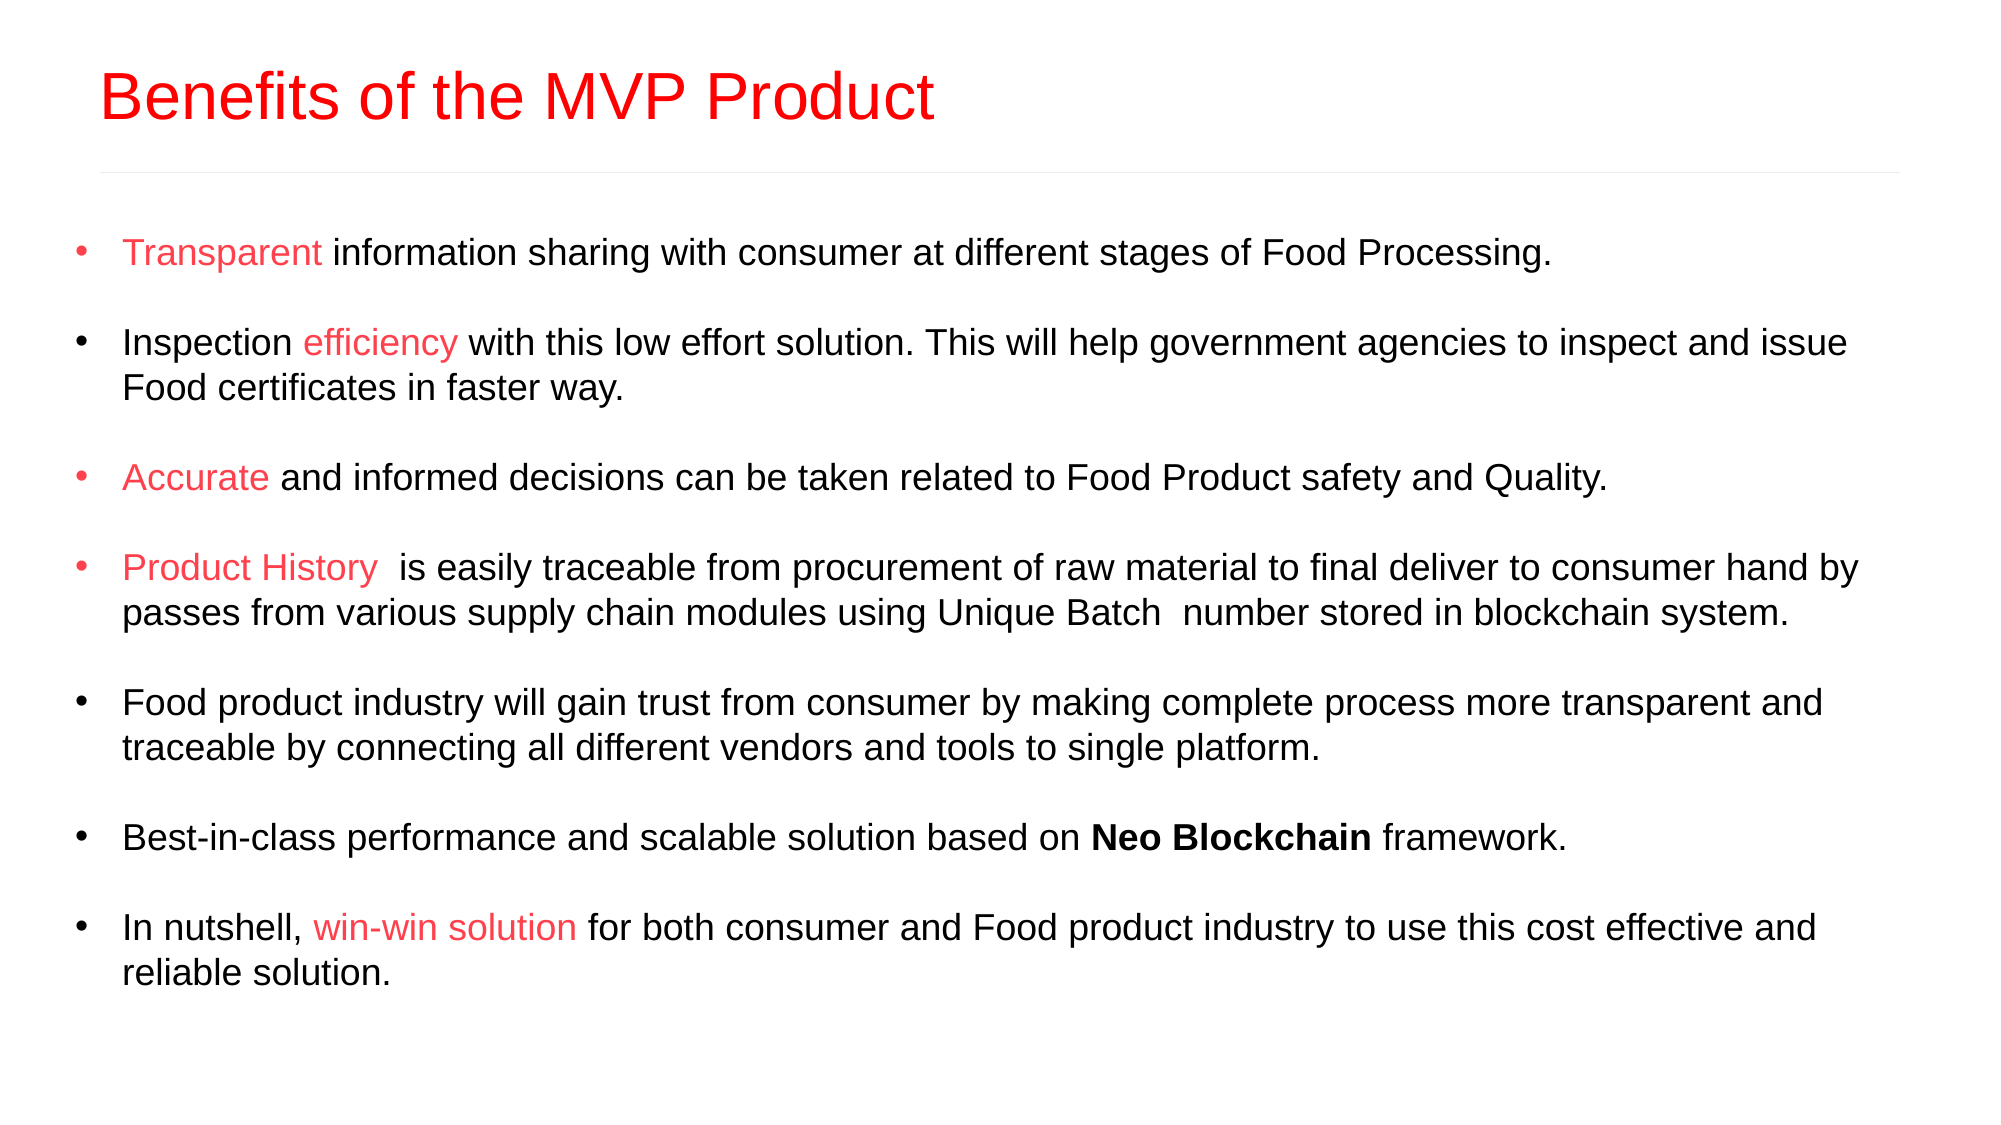

# Benefits of the MVP Product
Transparent information sharing with consumer at different stages of Food Processing.

Inspection efficiency with this low effort solution. This will help government agencies to inspect and issue Food certificates in faster way.

Accurate and informed decisions can be taken related to Food Product safety and Quality.

Product History  is easily traceable from procurement of raw material to final deliver to consumer hand by passes from various supply chain modules using Unique Batch  number stored in blockchain system.

Food product industry will gain trust from consumer by making complete process more transparent and traceable by connecting all different vendors and tools to single platform.

Best-in-class performance and scalable solution based on Neo Blockchain framework.

In nutshell, win-win solution for both consumer and Food product industry to use this cost effective and reliable solution.